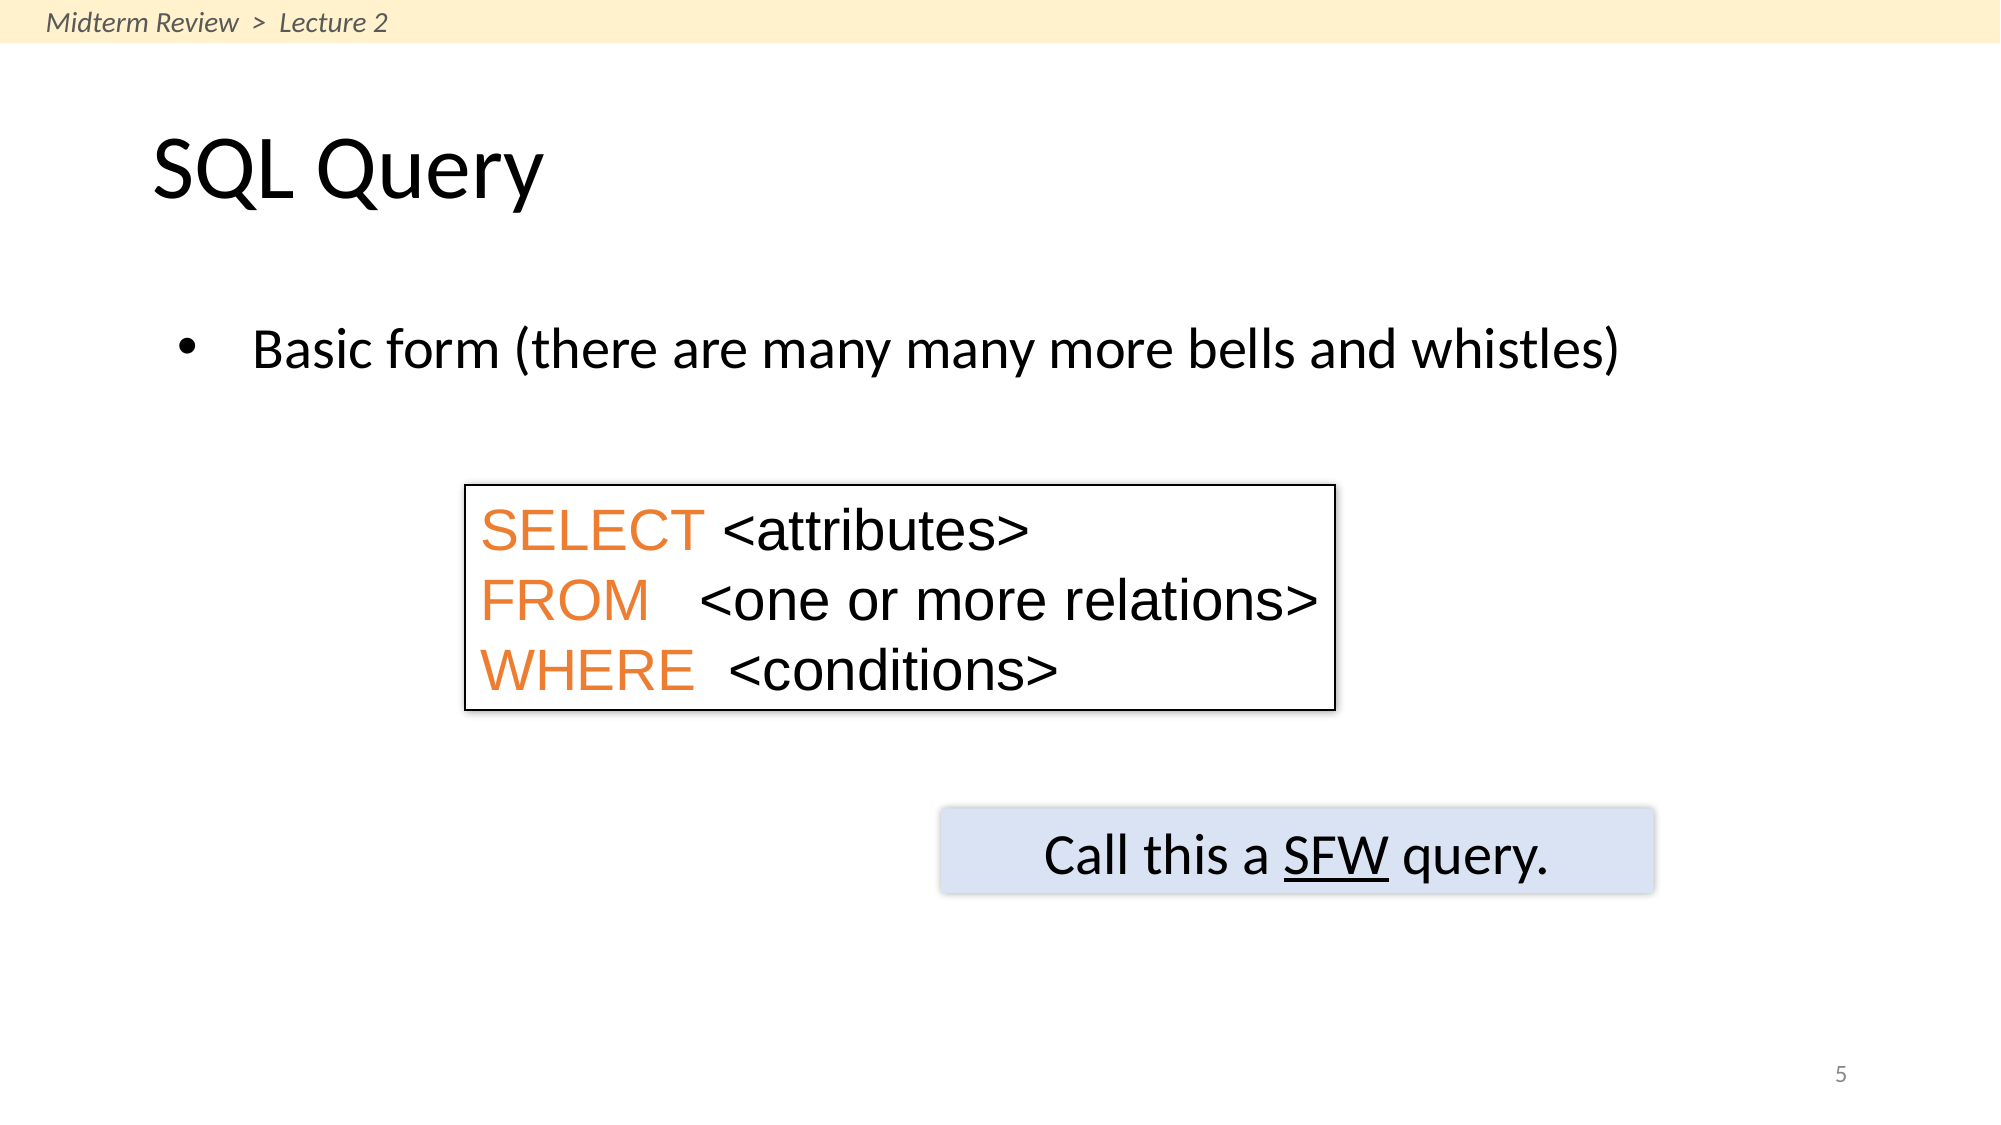

Midterm Review  >  Lecture 2
# SQL Query

Basic form (there are many many more bells and whistles)

SELECT <attributes>
FROM   <one or more relations>
WHERE  <conditions>
Call this a SFW query.
5